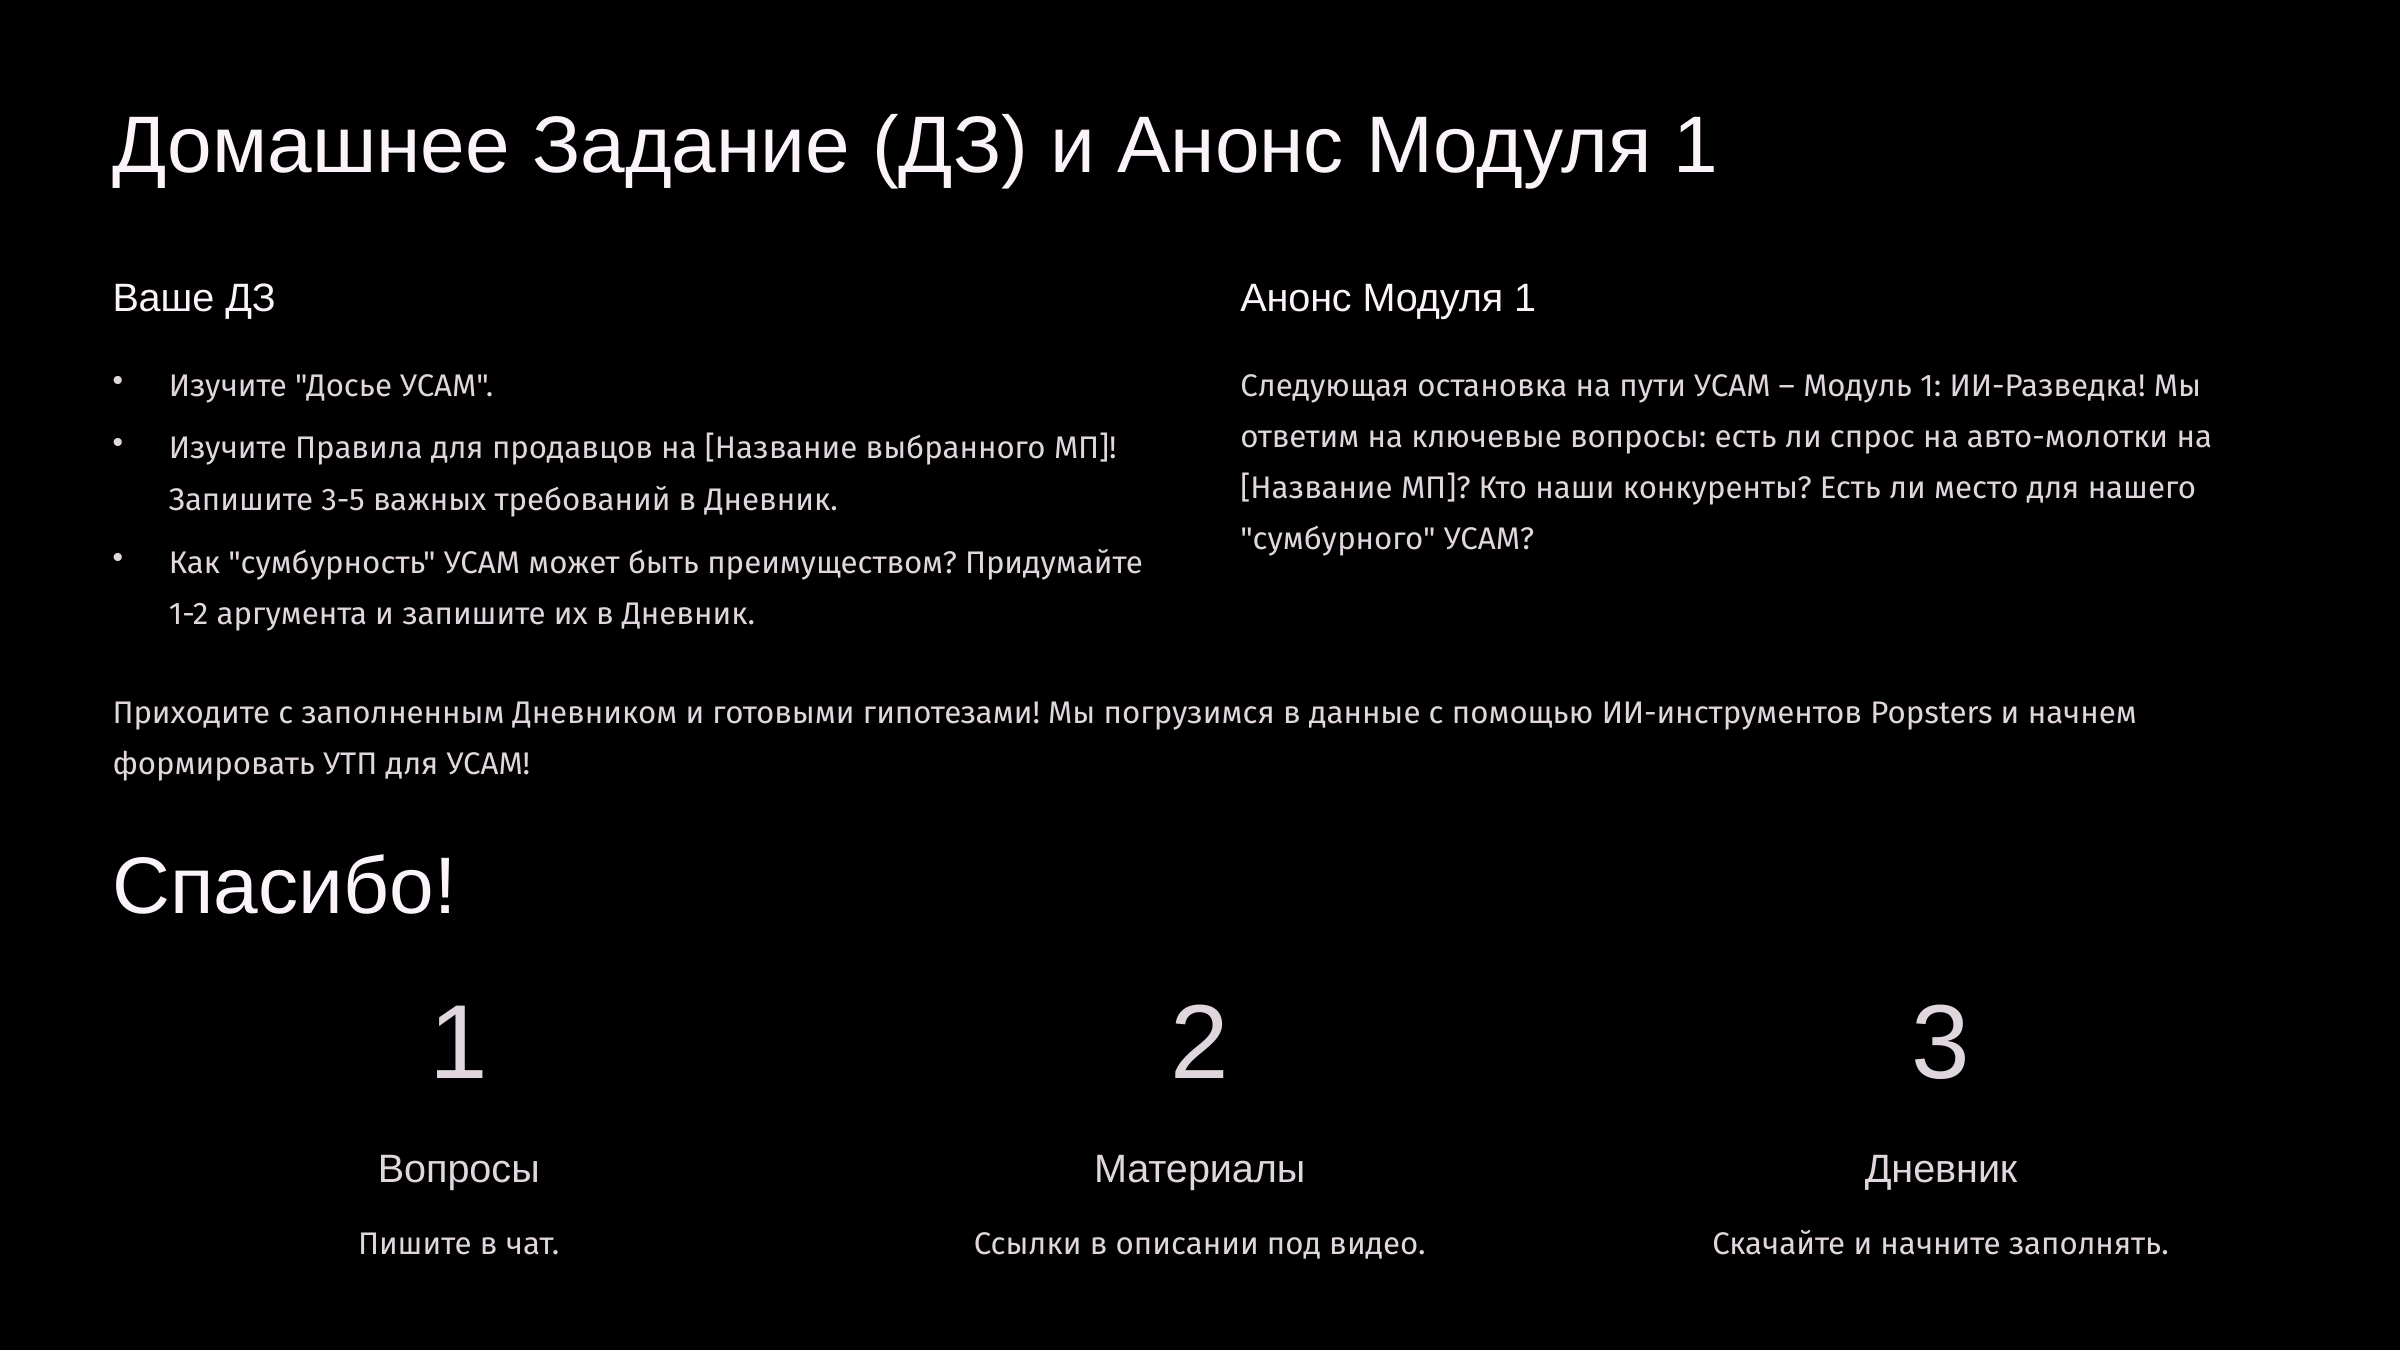

Домашнее Задание (ДЗ) и Анонс Модуля 1
Ваше ДЗ
Анонс Модуля 1
Изучите "Досье УСАМ".
Следующая остановка на пути УСАМ – Модуль 1: ИИ-Разведка! Мы ответим на ключевые вопросы: есть ли спрос на авто-молотки на [Название МП]? Кто наши конкуренты? Есть ли место для нашего "сумбурного" УСАМ?
Изучите Правила для продавцов на [Название выбранного МП]! Запишите 3-5 важных требований в Дневник.
Как "сумбурность" УСАМ может быть преимуществом? Придумайте 1-2 аргумента и запишите их в Дневник.
Приходите с заполненным Дневником и готовыми гипотезами! Мы погрузимся в данные с помощью ИИ-инструментов Popsters и начнем формировать УТП для УСАМ!
Спасибо!
1
2
3
Вопросы
Материалы
Дневник
Пишите в чат.
Ссылки в описании под видео.
Скачайте и начните заполнять.